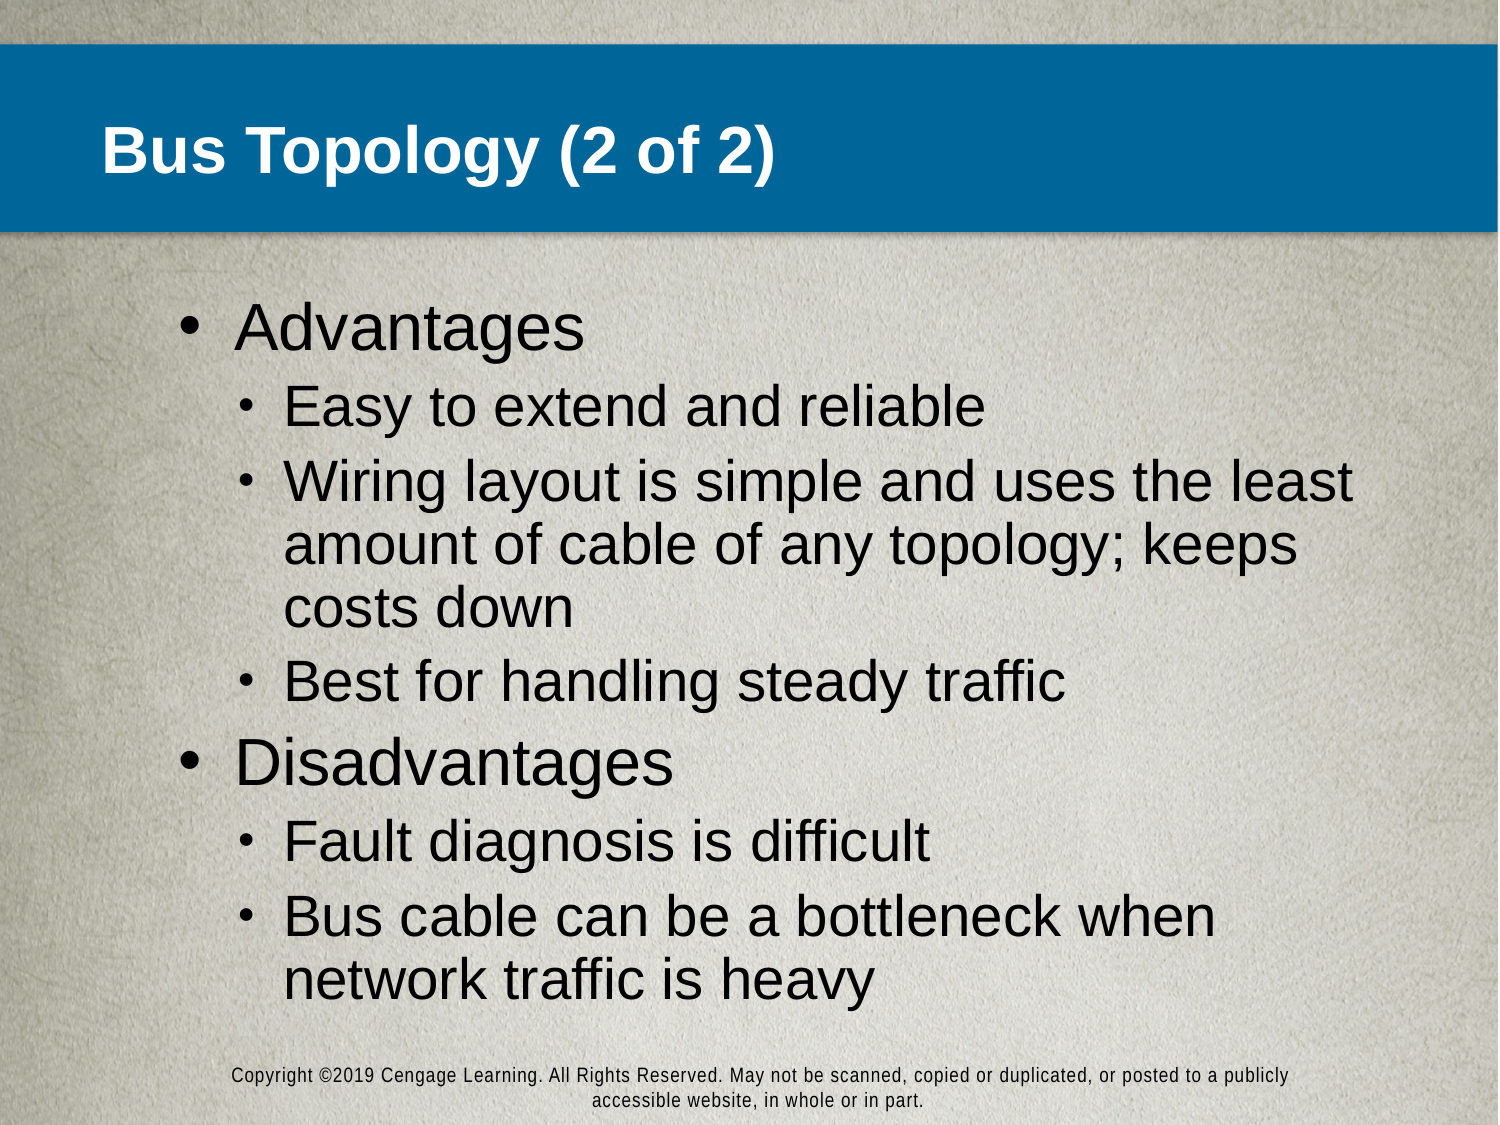

# Bus Topology (2 of 2)
Advantages
Easy to extend and reliable
Wiring layout is simple and uses the least amount of cable of any topology; keeps costs down
Best for handling steady traffic
Disadvantages
Fault diagnosis is difficult
Bus cable can be a bottleneck when network traffic is heavy